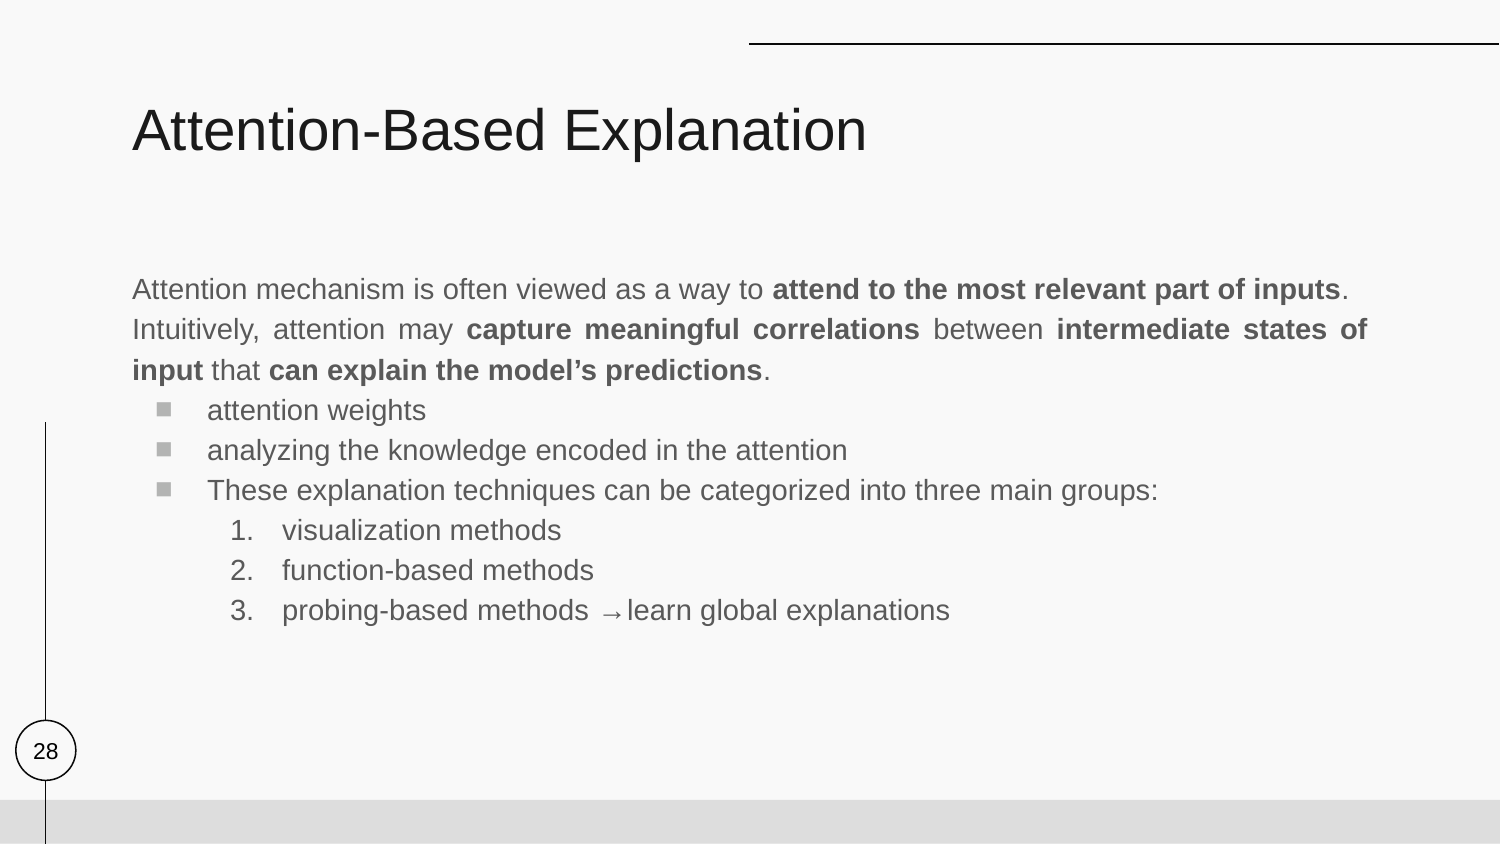

# ﻿Attention-Based Explanation
﻿Attention mechanism is often viewed as a way to attend to the most relevant part of inputs.
﻿Intuitively, attention may capture meaningful correlations between intermediate states of input that can explain the model’s predictions.
attention weights
analyzing the knowledge encoded in the attention
These explanation techniques can be categorized into three main groups:
visualization methods
function-based methods
probing-based methods ﻿→learn global explanations

33
28